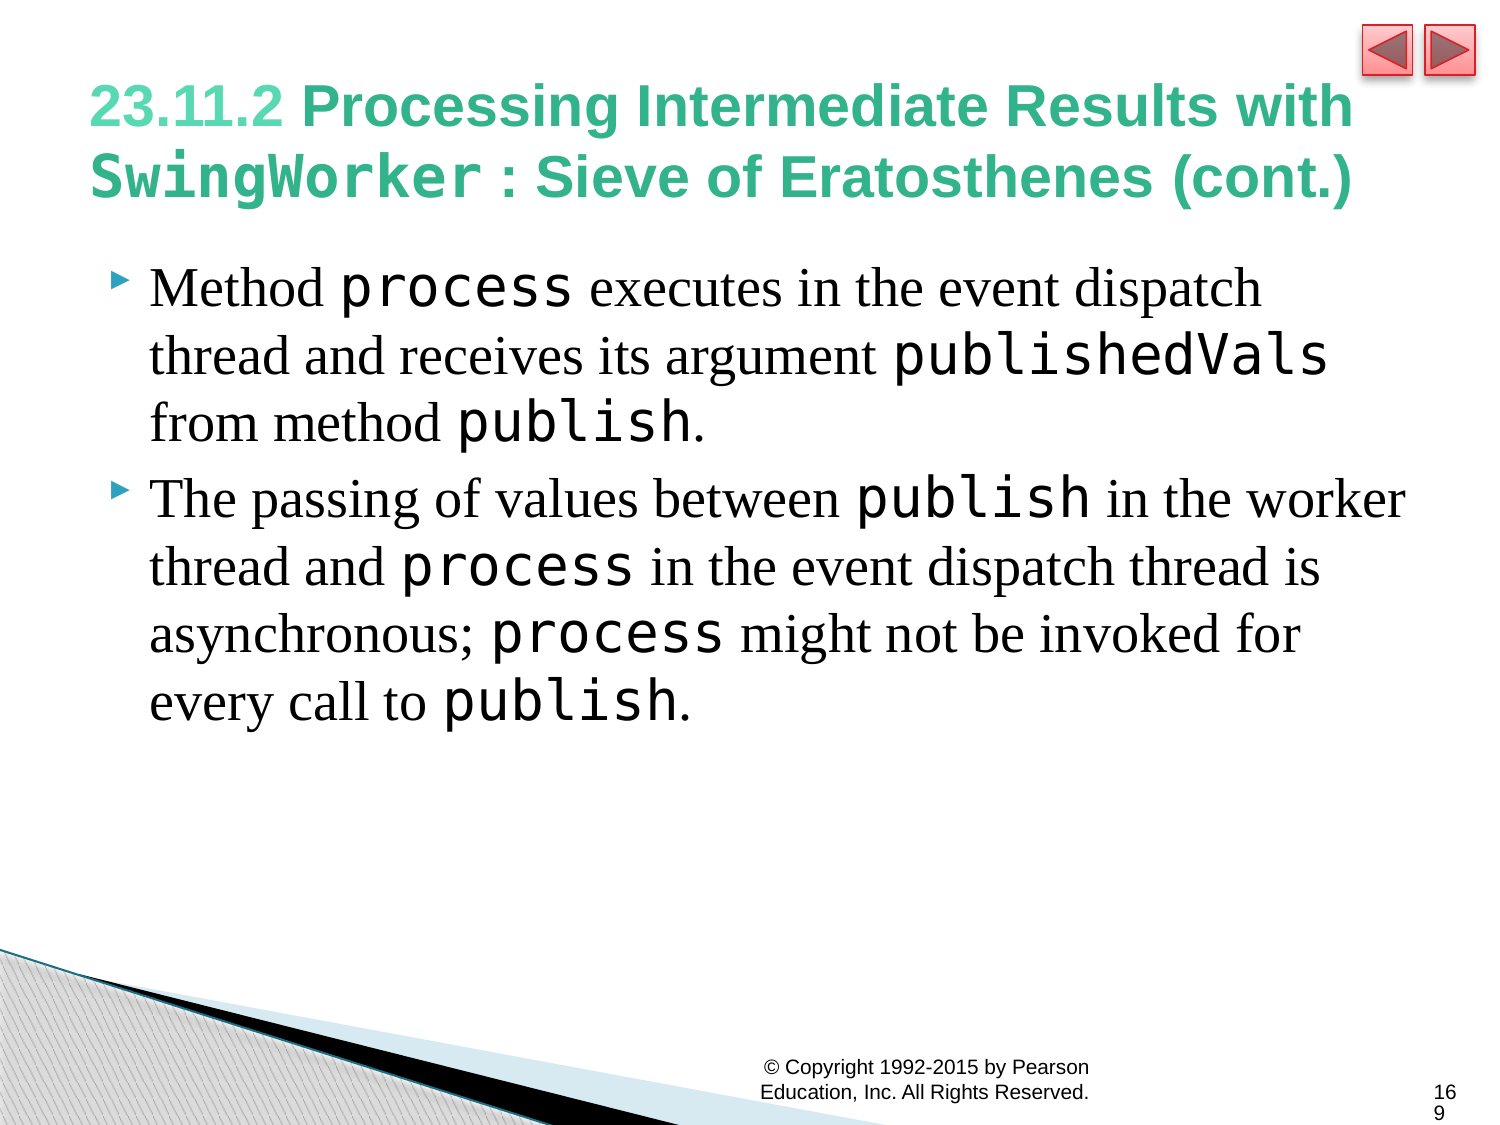

# 23.11.2 Processing Intermediate Results with SwingWorker : Sieve of Eratosthenes (cont.)
Method process executes in the event dispatch thread and receives its argument publishedVals from method publish.
The passing of values between publish in the worker thread and process in the event dispatch thread is asynchronous; process might not be invoked for every call to publish.
© Copyright 1992-2015 by Pearson Education, Inc. All Rights Reserved.
169